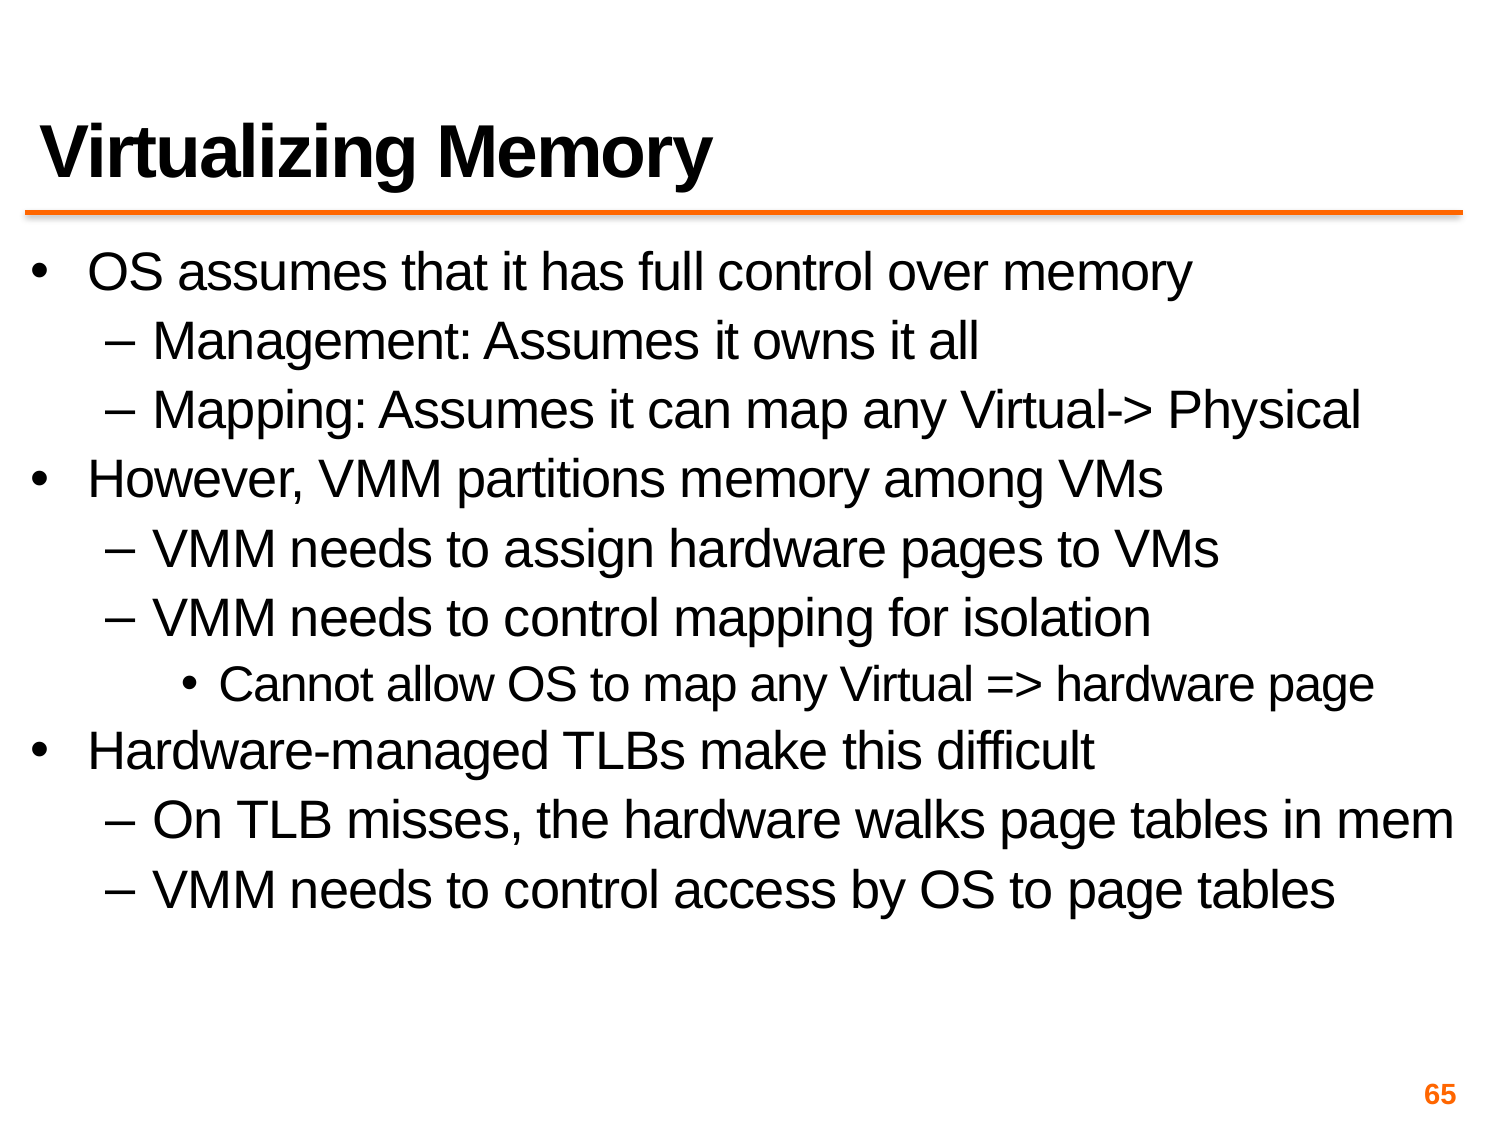

# Virtualizing Memory
OS assumes that it has full control over memory
Management: Assumes it owns it all
Mapping: Assumes it can map any Virtual-> Physical
However, VMM partitions memory among VMs
VMM needs to assign hardware pages to VMs
VMM needs to control mapping for isolation
Cannot allow OS to map any Virtual => hardware page
Hardware-managed TLBs make this difficult
On TLB misses, the hardware walks page tables in mem
VMM needs to control access by OS to page tables

65